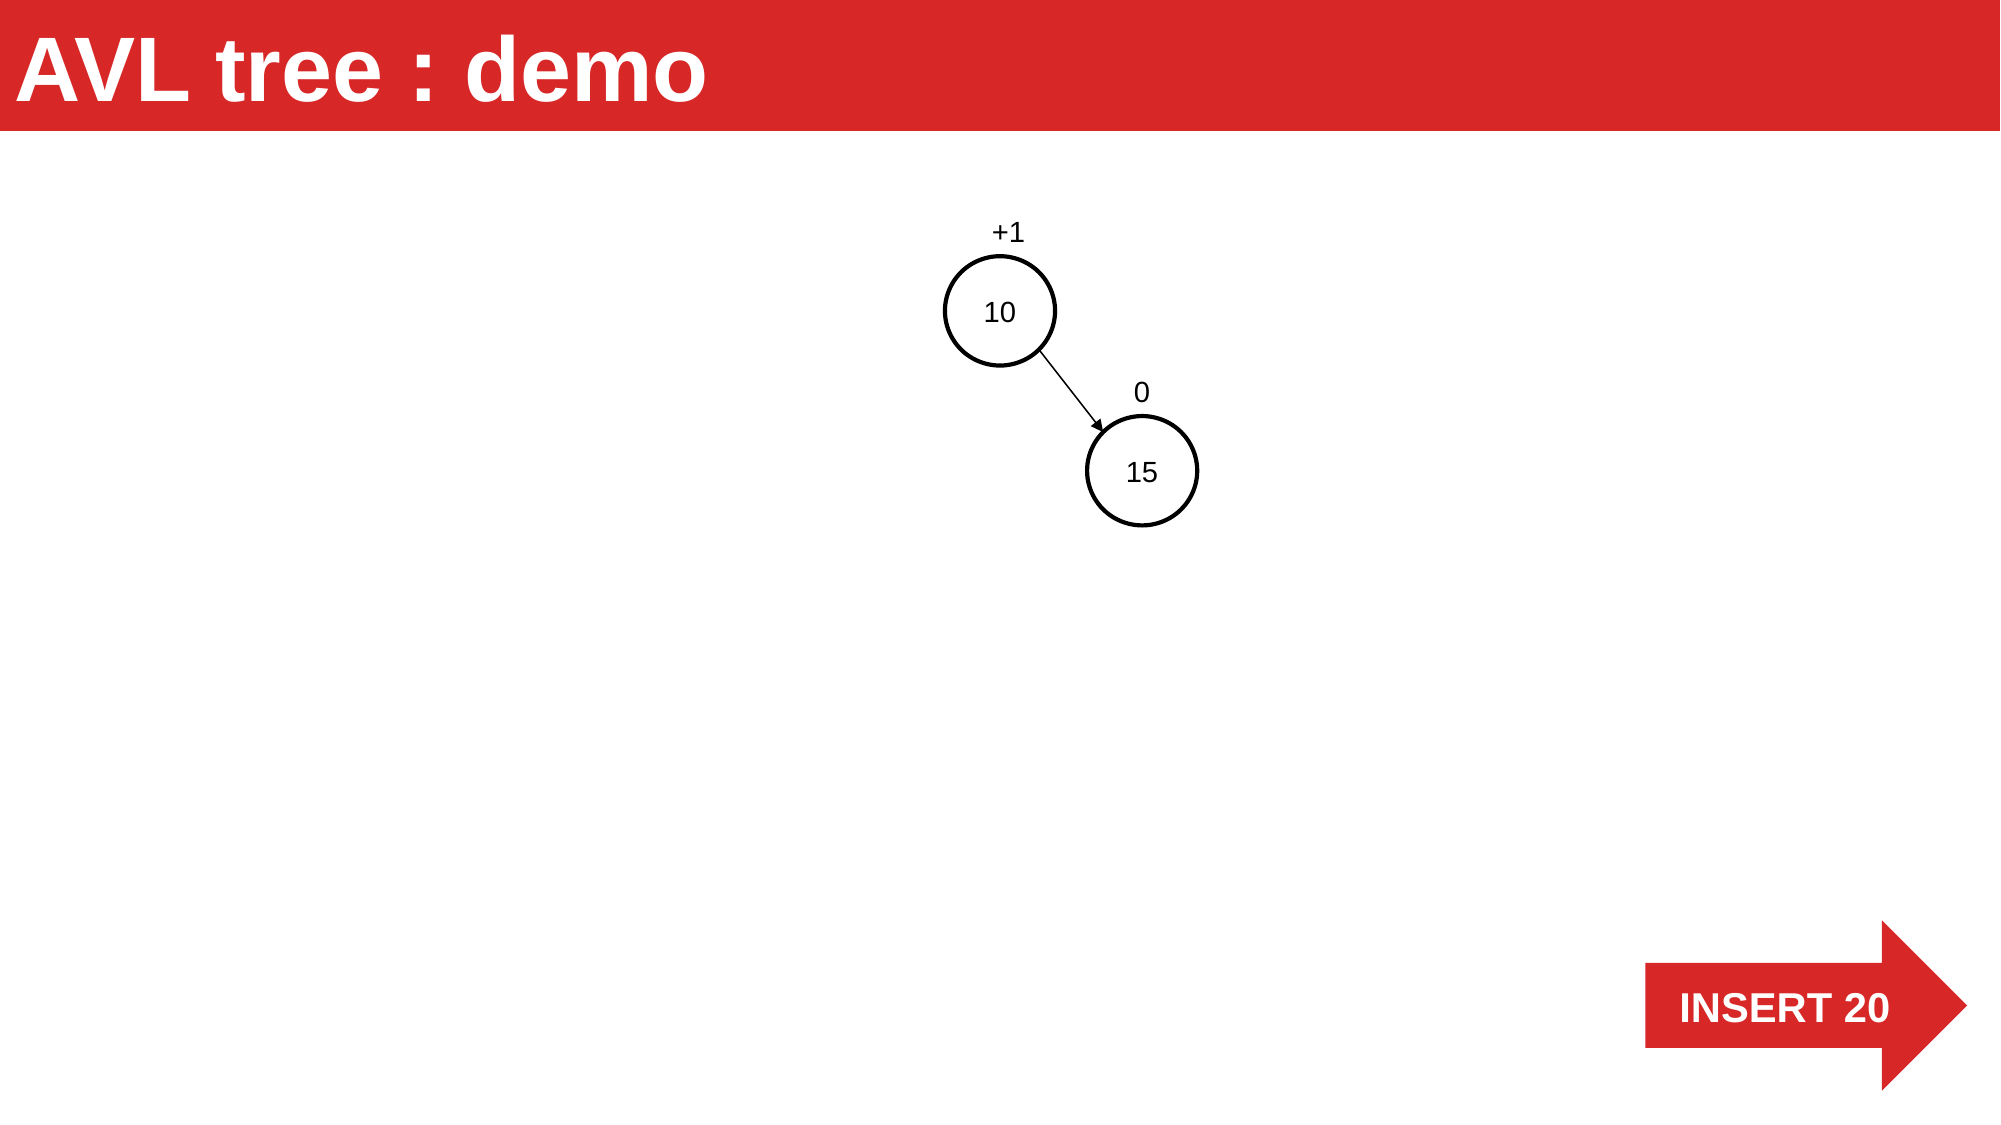

AVL tree : demo
+1
10
0
15
INSERT 20